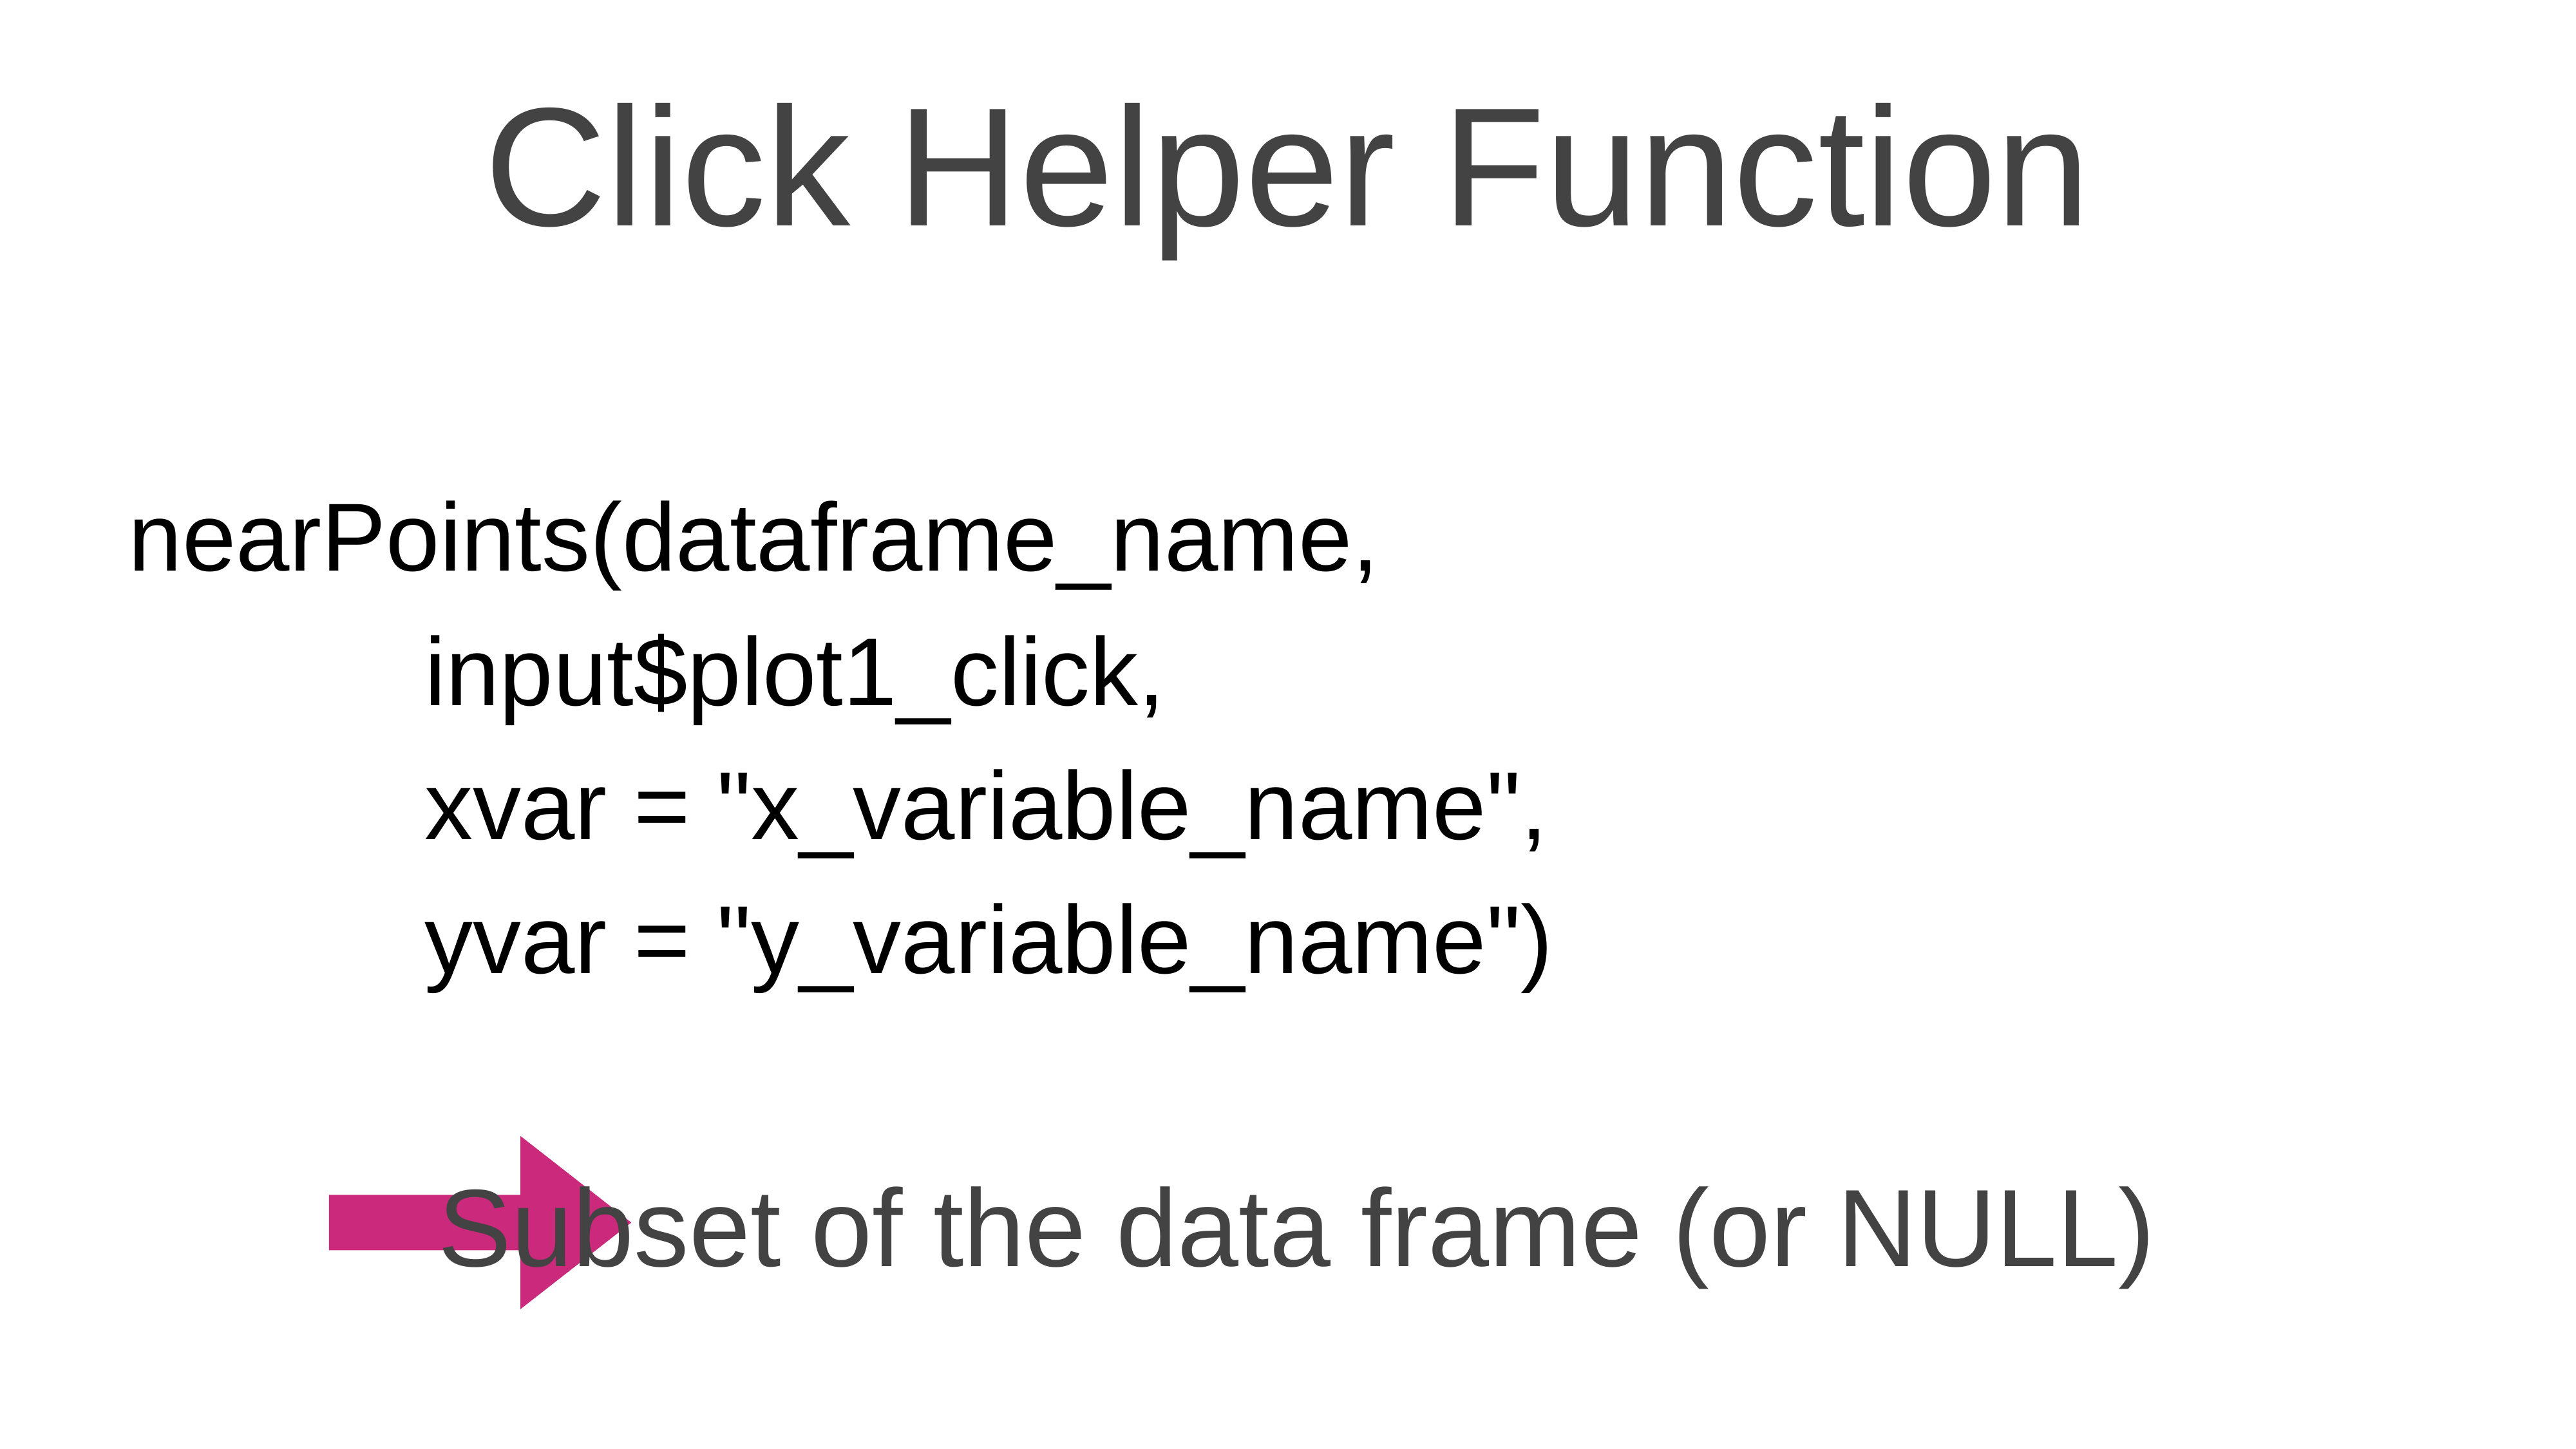

Click Helper Function
nearPoints(dataframe_name,
           input$plot1_click,
           xvar = "x_variable_name",
           yvar = "y_variable_name")

Subset of the data frame (or NULL)